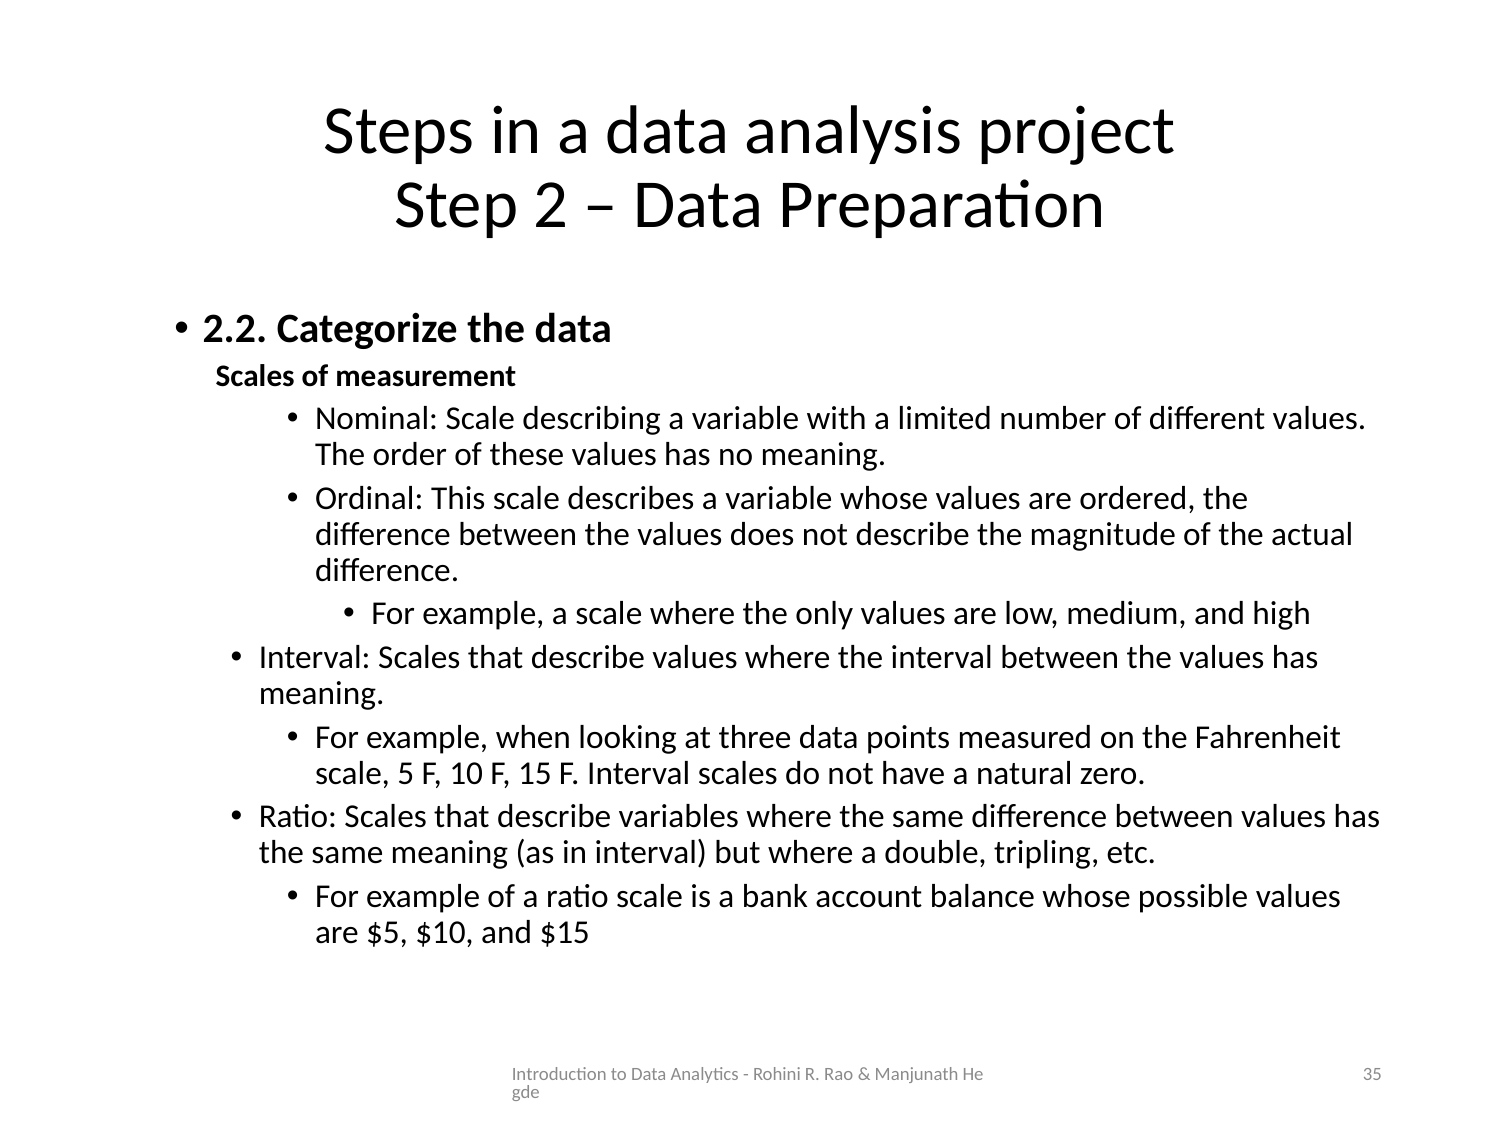

# Steps in a data analysis project Step 2 – Data Preparation
2.2. Categorize the data
Scales of measurement
Nominal: Scale describing a variable with a limited number of different values. The order of these values has no meaning.
Ordinal: This scale describes a variable whose values are ordered, the difference between the values does not describe the magnitude of the actual difference.
For example, a scale where the only values are low, medium, and high
Interval: Scales that describe values where the interval between the values has meaning.
For example, when looking at three data points measured on the Fahrenheit scale, 5 F, 10 F, 15 F. Interval scales do not have a natural zero.
Ratio: Scales that describe variables where the same difference between values has the same meaning (as in interval) but where a double, tripling, etc.
For example of a ratio scale is a bank account balance whose possible values are $5, $10, and $15
Introduction to Data Analytics - Rohini R. Rao & Manjunath Hegde
35